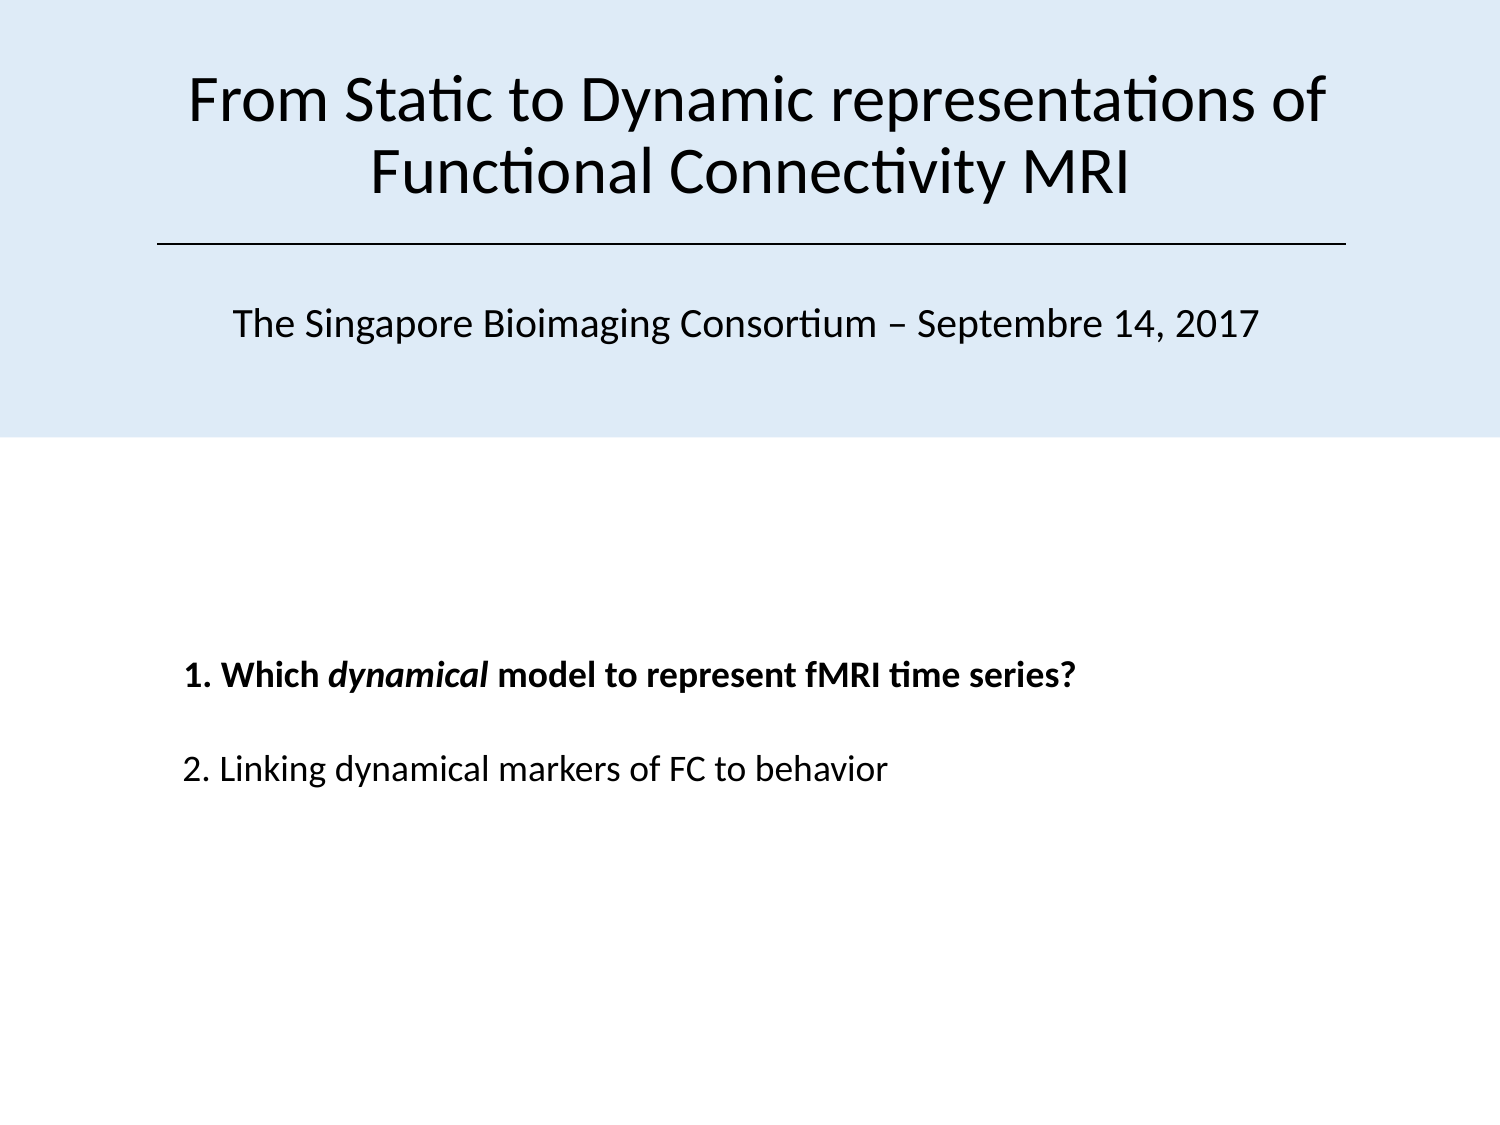

From Static to Dynamic representations of Functional Connectivity MRI

The Singapore Bioimaging Consortium – Septembre 14, 2017

1. Which dynamical model to represent fMRI time series?
2. Linking dynamical markers of FC to behavior